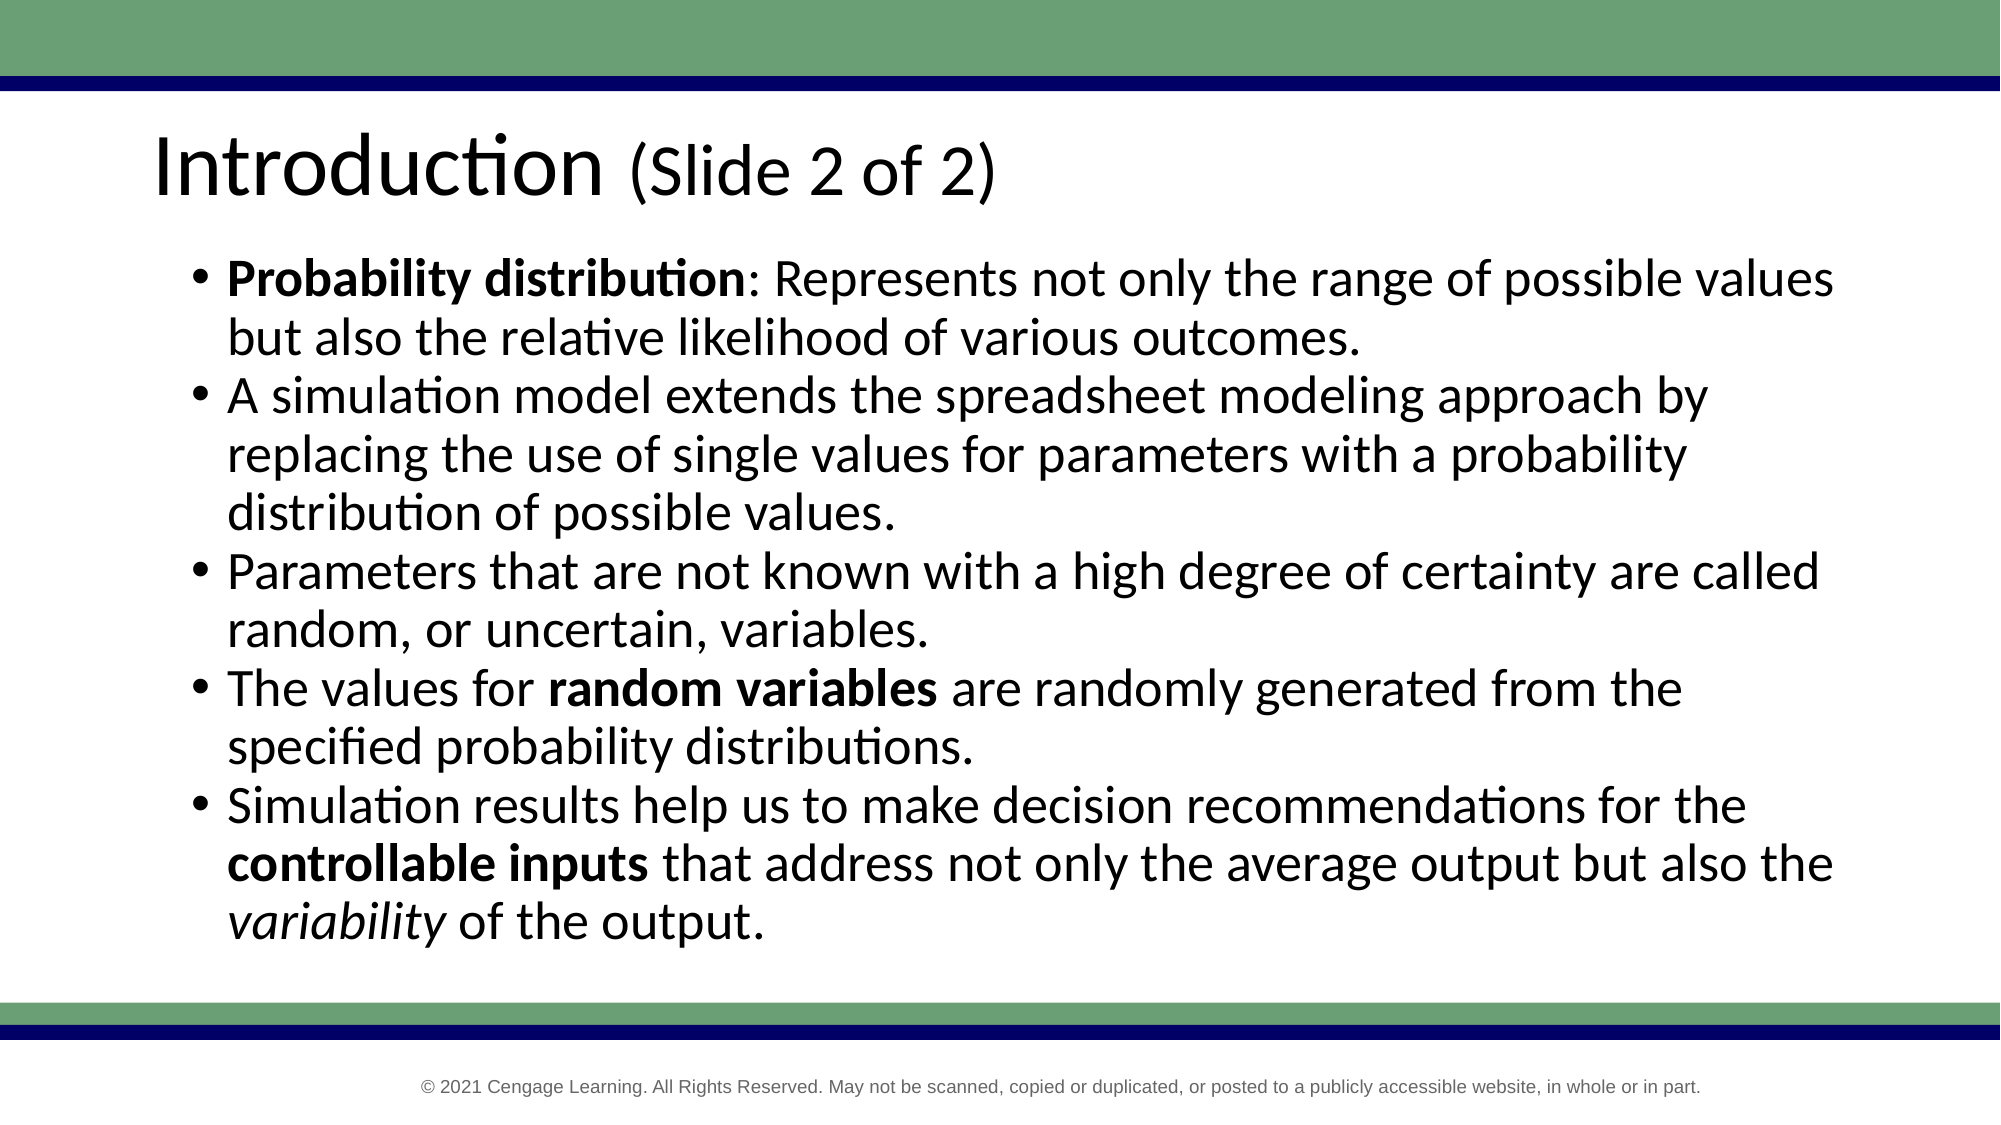

# Introduction (Slide 2 of 2)
Probability distribution: Represents not only the range of possible values but also the relative likelihood of various outcomes.
A simulation model extends the spreadsheet modeling approach by replacing the use of single values for parameters with a probability distribution of possible values.
Parameters that are not known with a high degree of certainty are called random, or uncertain, variables.
The values for random variables are randomly generated from the specified probability distributions.
Simulation results help us to make decision recommendations for the controllable inputs that address not only the average output but also the variability of the output.